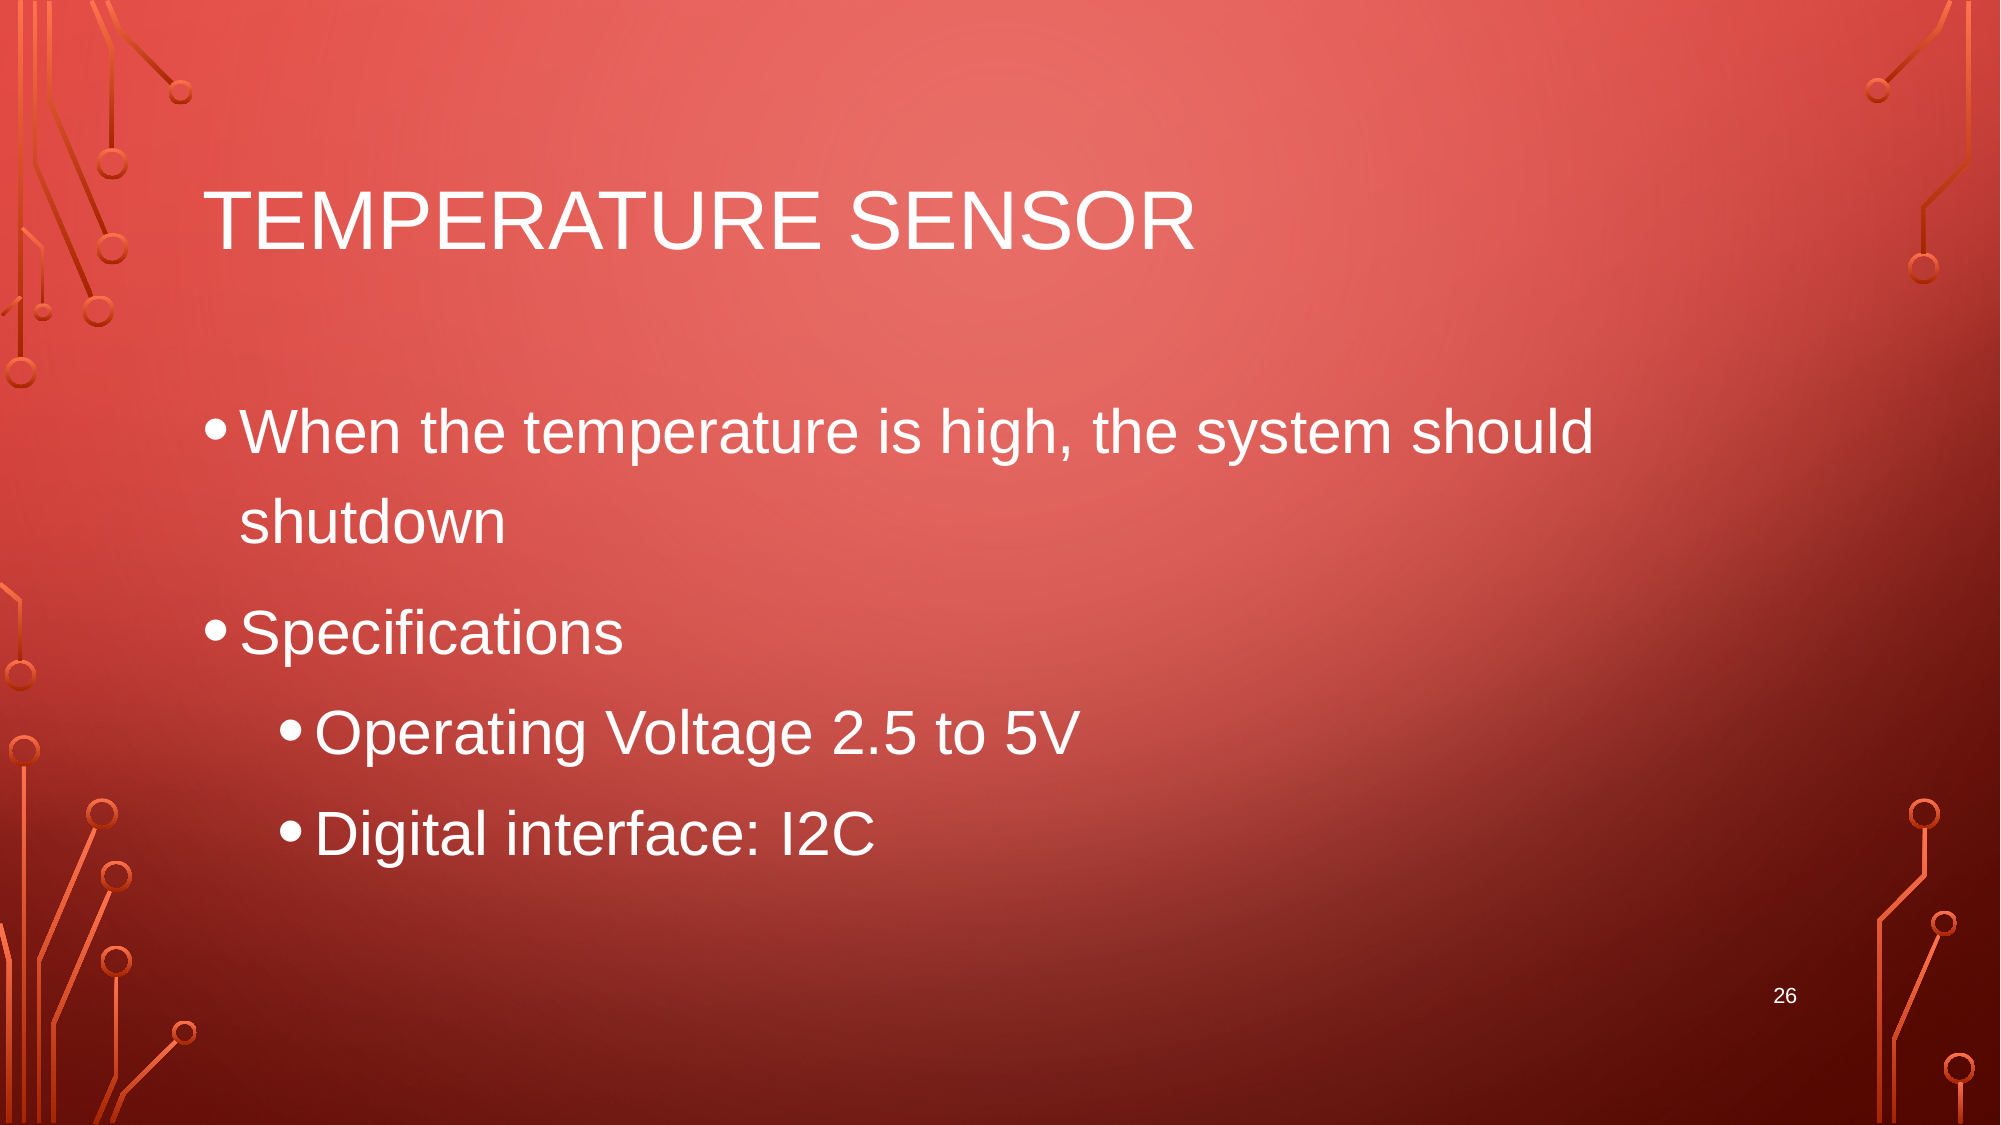

# Temperature Sensor
When the temperature is high, the system should shutdown
Specifications
Operating Voltage 2.5 to 5V
Digital interface: I2C

26